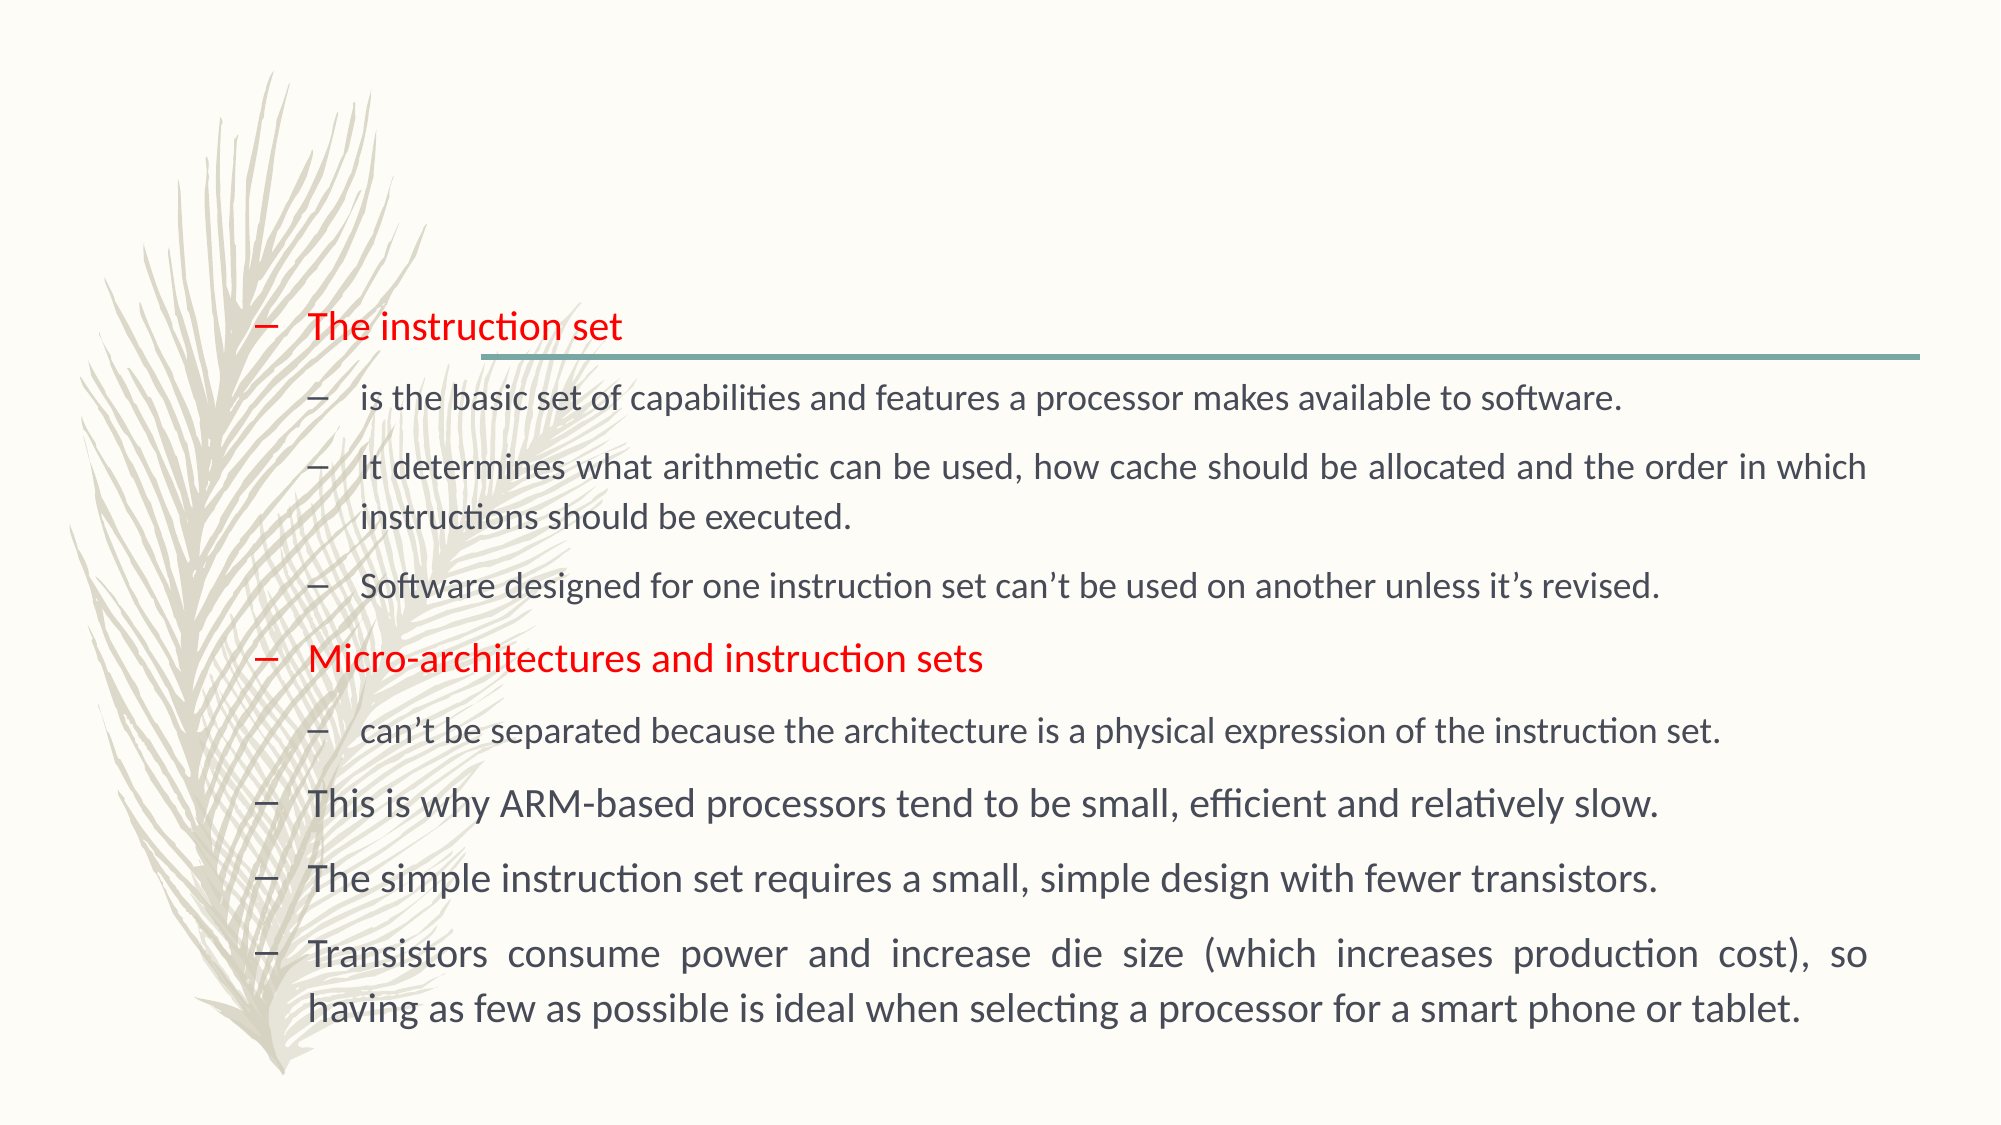

The instruction set
is the basic set of capabilities and features a processor makes available to software.
It determines what arithmetic can be used, how cache should be allocated and the order in which instructions should be executed.
Software designed for one instruction set can’t be used on another unless it’s revised.
Micro-architectures and instruction sets
can’t be separated because the architecture is a physical expression of the instruction set.
This is why ARM-based processors tend to be small, efficient and relatively slow.
The simple instruction set requires a small, simple design with fewer transistors.
Transistors consume power and increase die size (which increases production cost), so having as few as possible is ideal when selecting a processor for a smart phone or tablet.